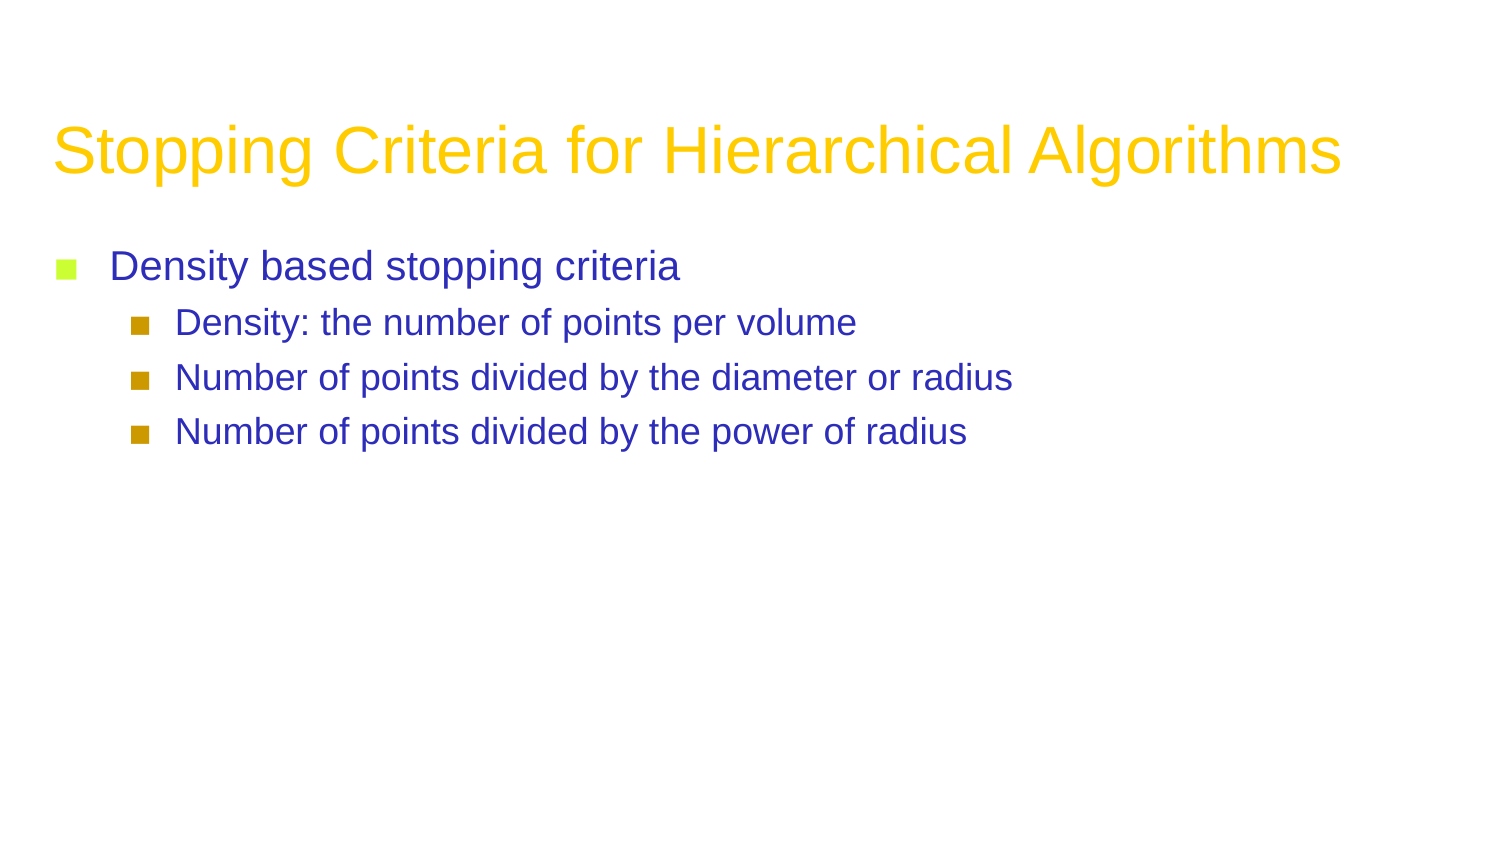

# Stopping Criteria for Hierarchical Algorithms
Density based stopping criteria
Density: the number of points per volume
Number of points divided by the diameter or radius
Number of points divided by the power of radius